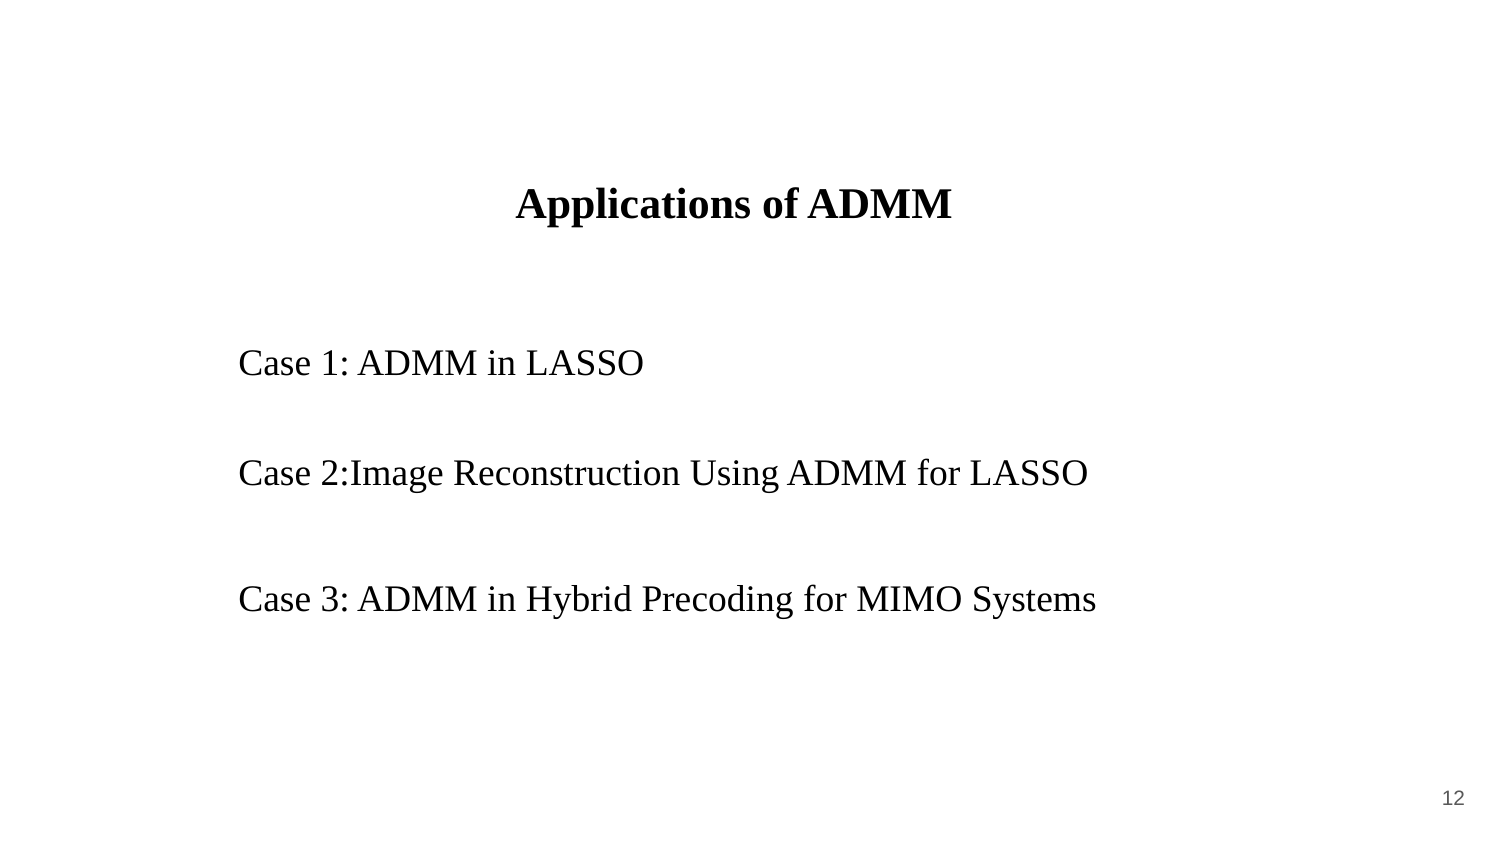

Applications of ADMM
Case 1: ADMM in LASSO
Case 2:Image Reconstruction Using ADMM for LASSO
Case 3: ADMM in Hybrid Precoding for MIMO Systems
12